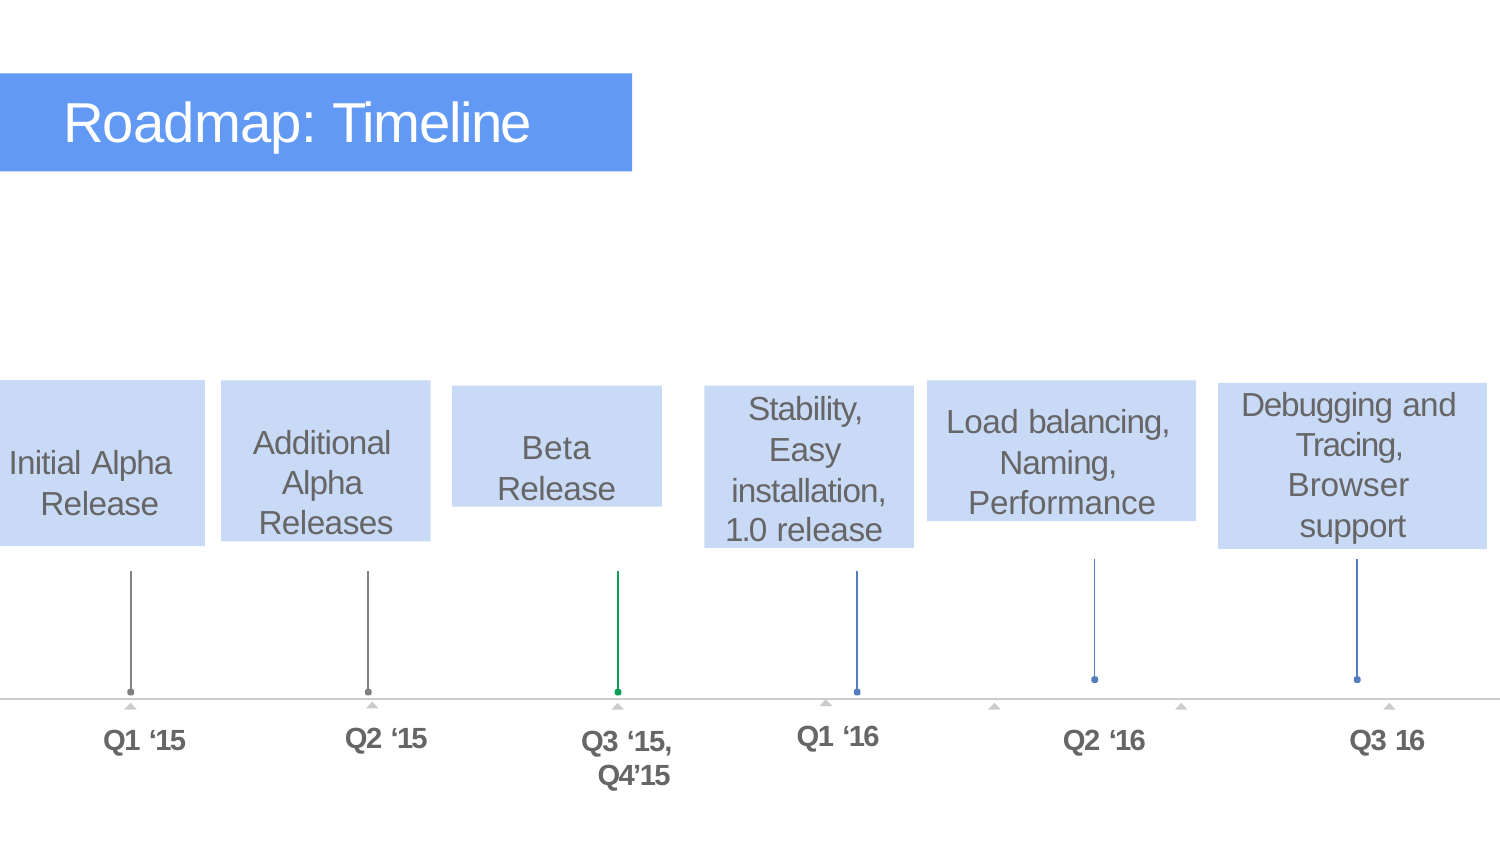

# Roadmap: Timeline

Additional  Alpha  Releases
Load balancing,  Naming,  Performance
Debugging and  Tracing,  Browser  support

Beta  Release
Stability,  Easy  installation,
1.0 release
Initial Alpha  Release

Q1 ‘16
Q2 ‘15
Q1 ‘15
Q2 ‘16
Q3 16
Q3 ‘15,  Q4’15